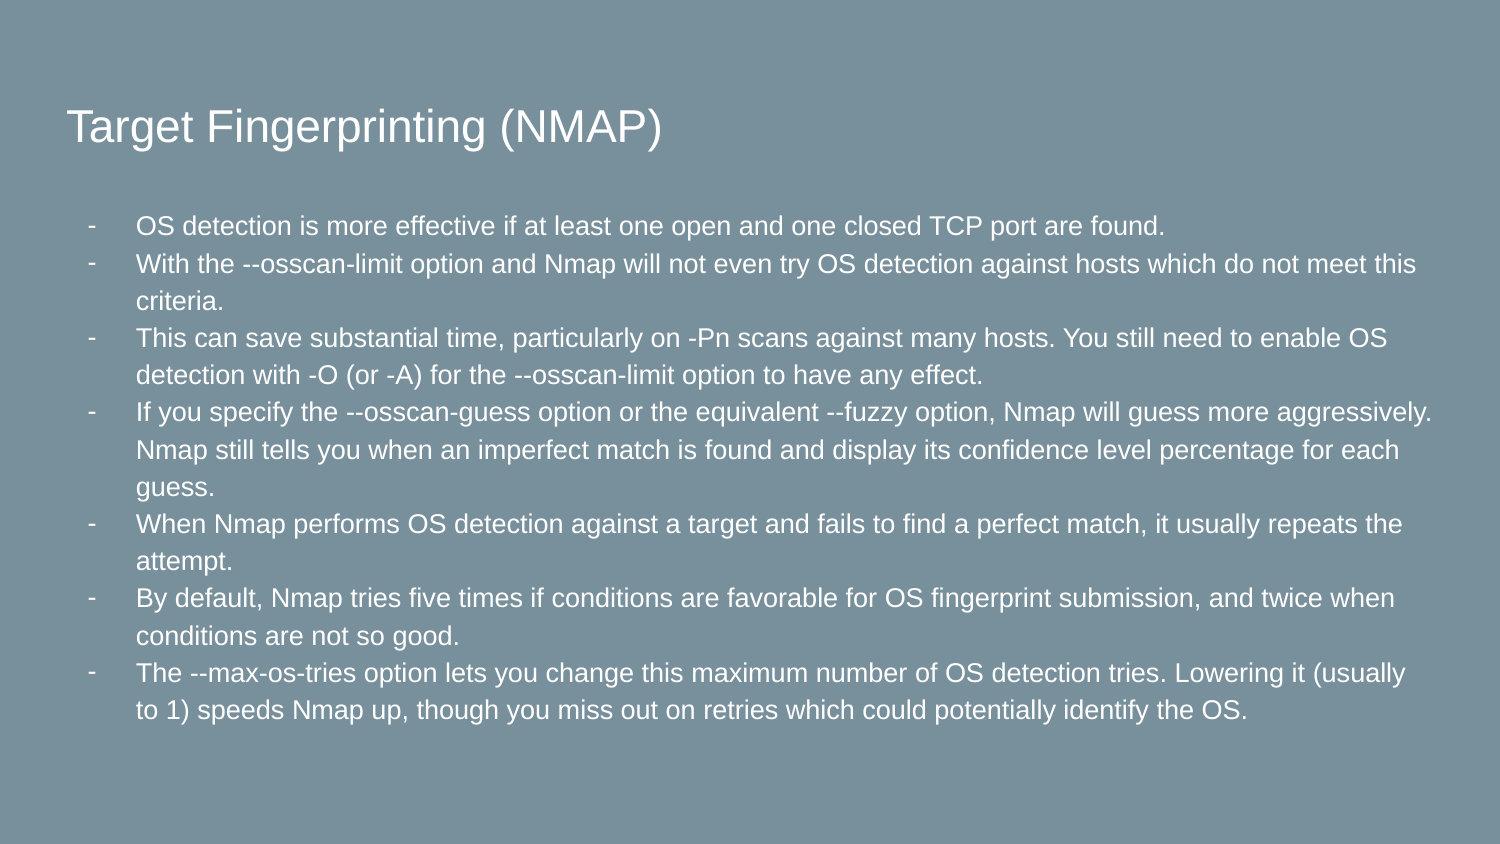

# Target Fingerprinting (NMAP)
OS detection is more effective if at least one open and one closed TCP port are found.
With the --osscan-limit option and Nmap will not even try OS detection against hosts which do not meet this criteria.
This can save substantial time, particularly on -Pn scans against many hosts. You still need to enable OS detection with -O (or -A) for the --osscan-limit option to have any effect.
If you specify the --osscan-guess option or the equivalent --fuzzy option, Nmap will guess more aggressively. Nmap still tells you when an imperfect match is found and display its confidence level percentage for each guess.
When Nmap performs OS detection against a target and fails to find a perfect match, it usually repeats the attempt.
By default, Nmap tries five times if conditions are favorable for OS fingerprint submission, and twice when conditions are not so good.
The --max-os-tries option lets you change this maximum number of OS detection tries. Lowering it (usually to 1) speeds Nmap up, though you miss out on retries which could potentially identify the OS.